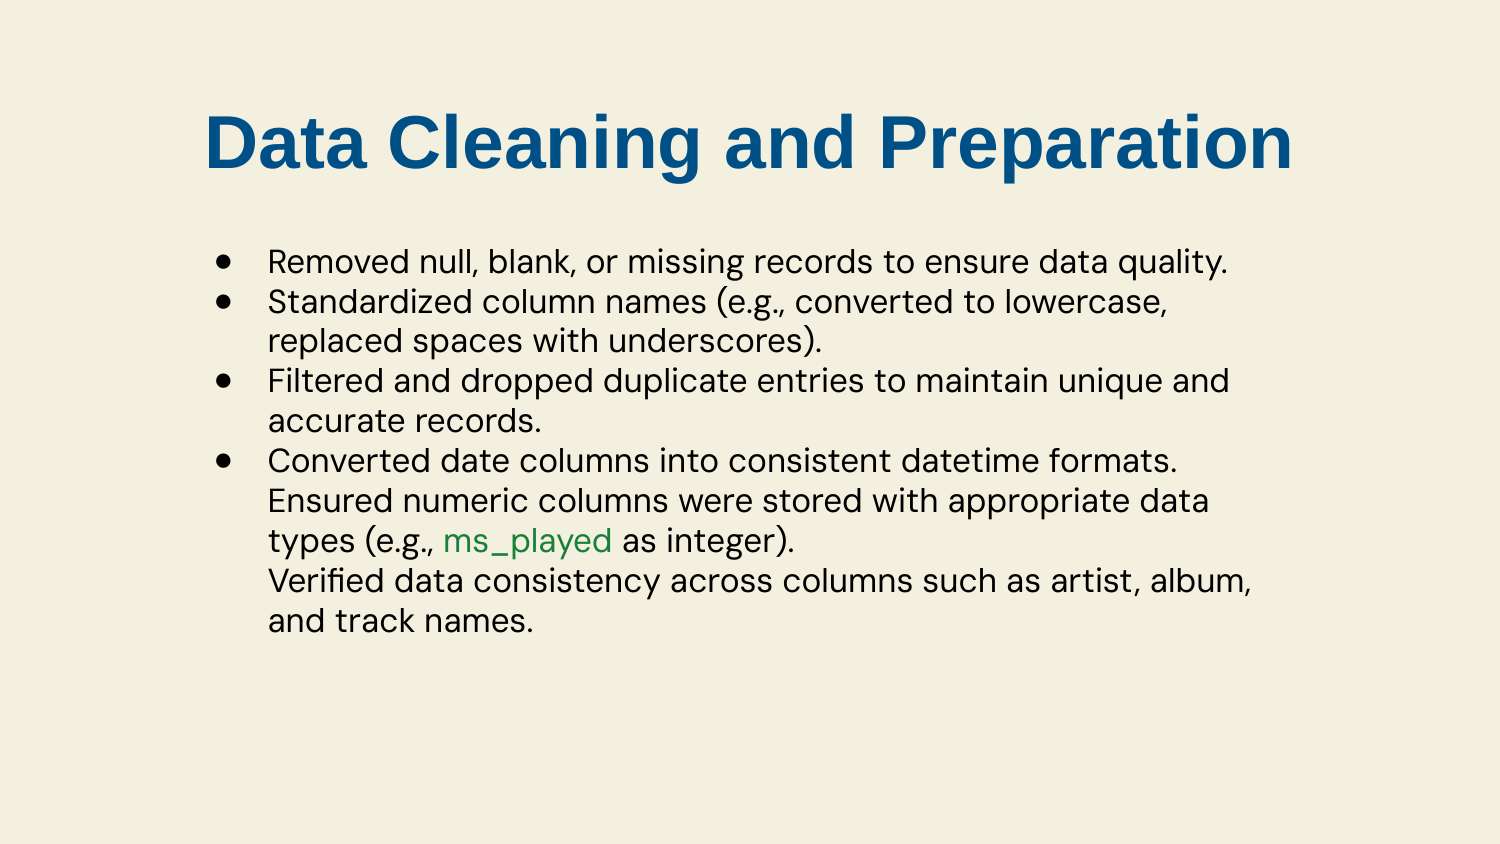

Data Cleaning and Preparation
Removed null, blank, or missing records to ensure data quality.
Standardized column names (e.g., converted to lowercase, replaced spaces with underscores).
Filtered and dropped duplicate entries to maintain unique and accurate records.
Converted date columns into consistent datetime formats.
Ensured numeric columns were stored with appropriate data types (e.g., ms_played as integer).
Verified data consistency across columns such as artist, album, and track names.